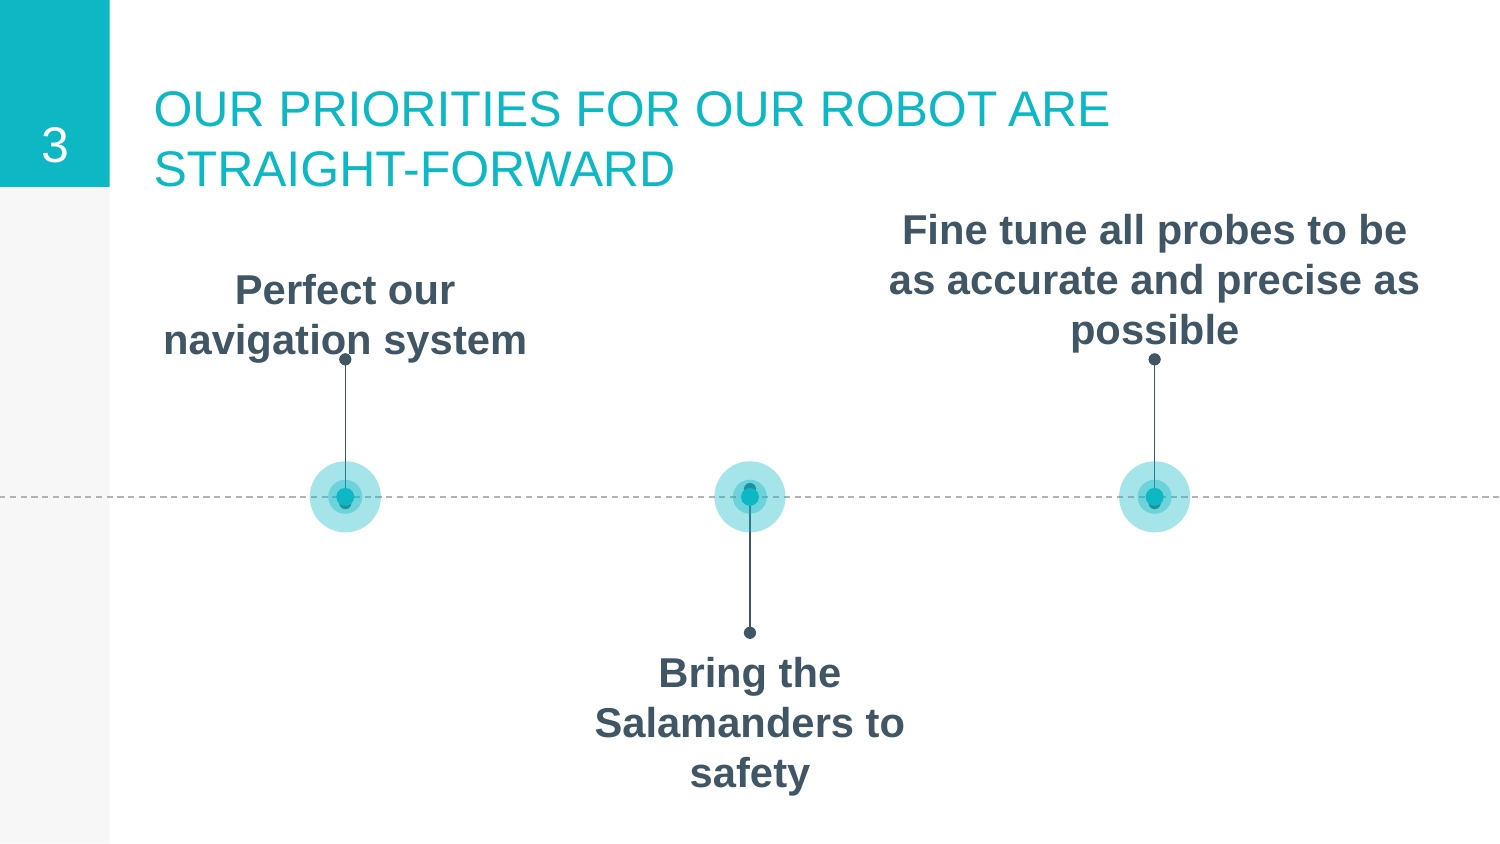

3
# OUR PRIORITIES FOR OUR ROBOT ARE STRAIGHT-FORWARD
Fine tune all probes to be as accurate and precise as possible
Perfect our navigation system

Bring the Salamanders to safety